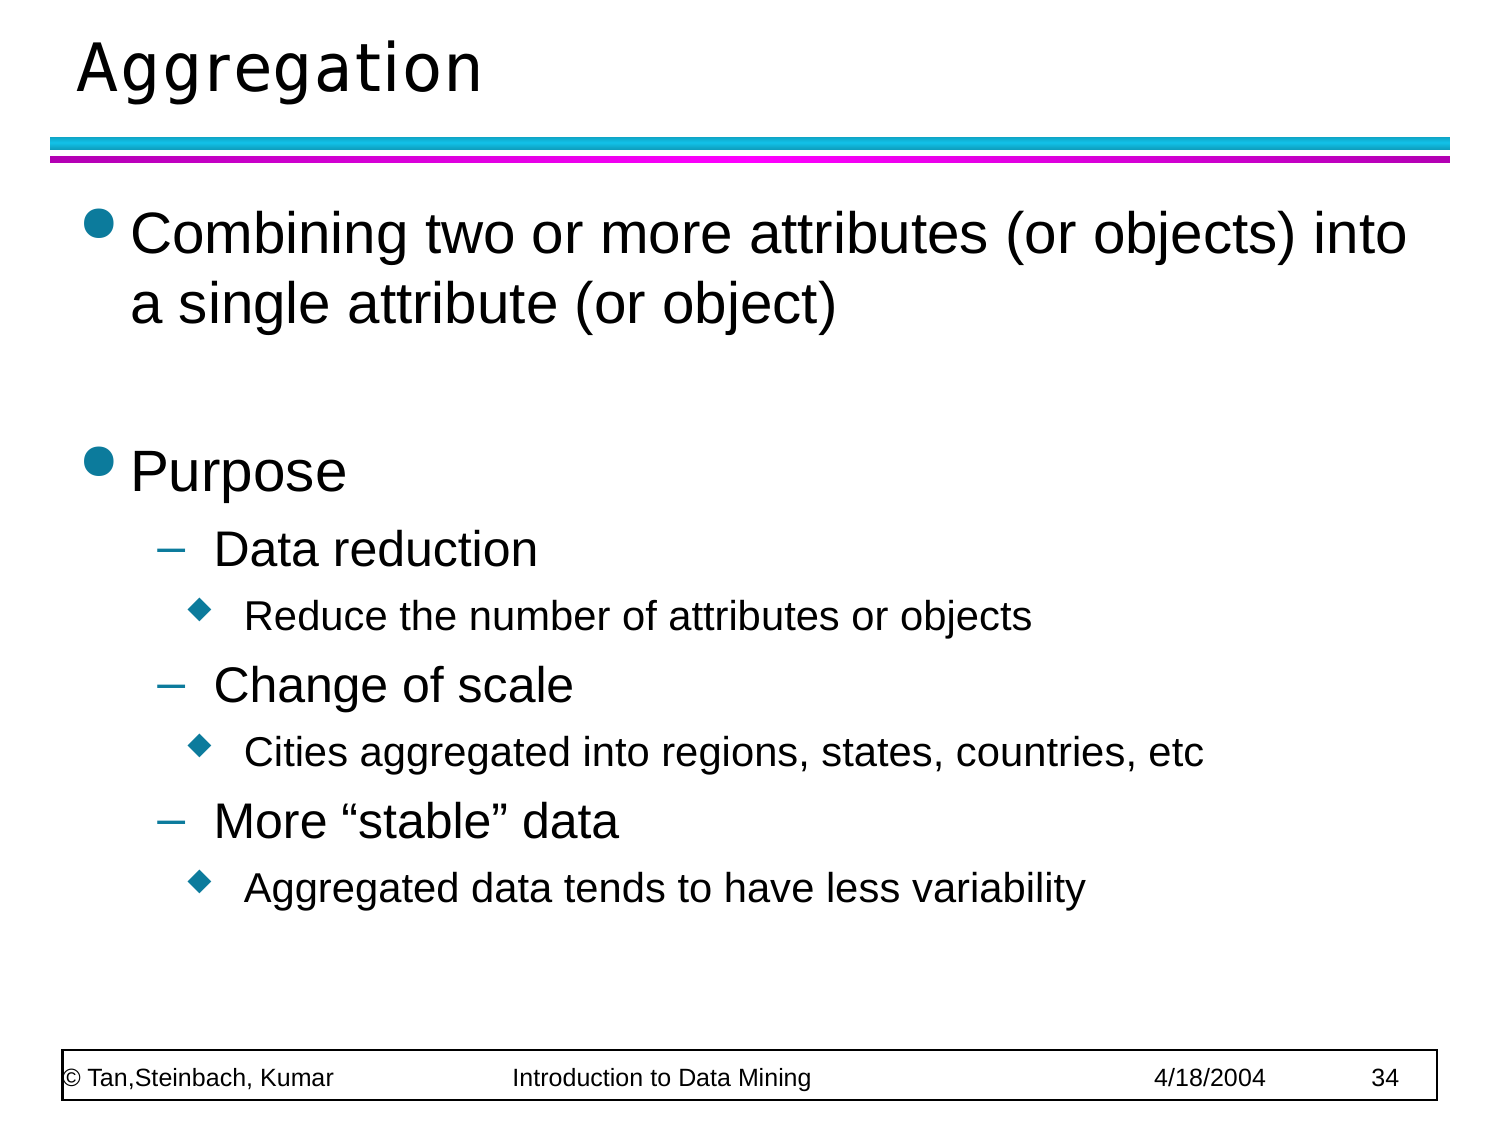

# Aggregation
Combining two or more attributes (or objects) into a single attribute (or object)

Purpose
Data reduction
 Reduce the number of attributes or objects
Change of scale
 Cities aggregated into regions, states, countries, etc
More “stable” data
 Aggregated data tends to have less variability